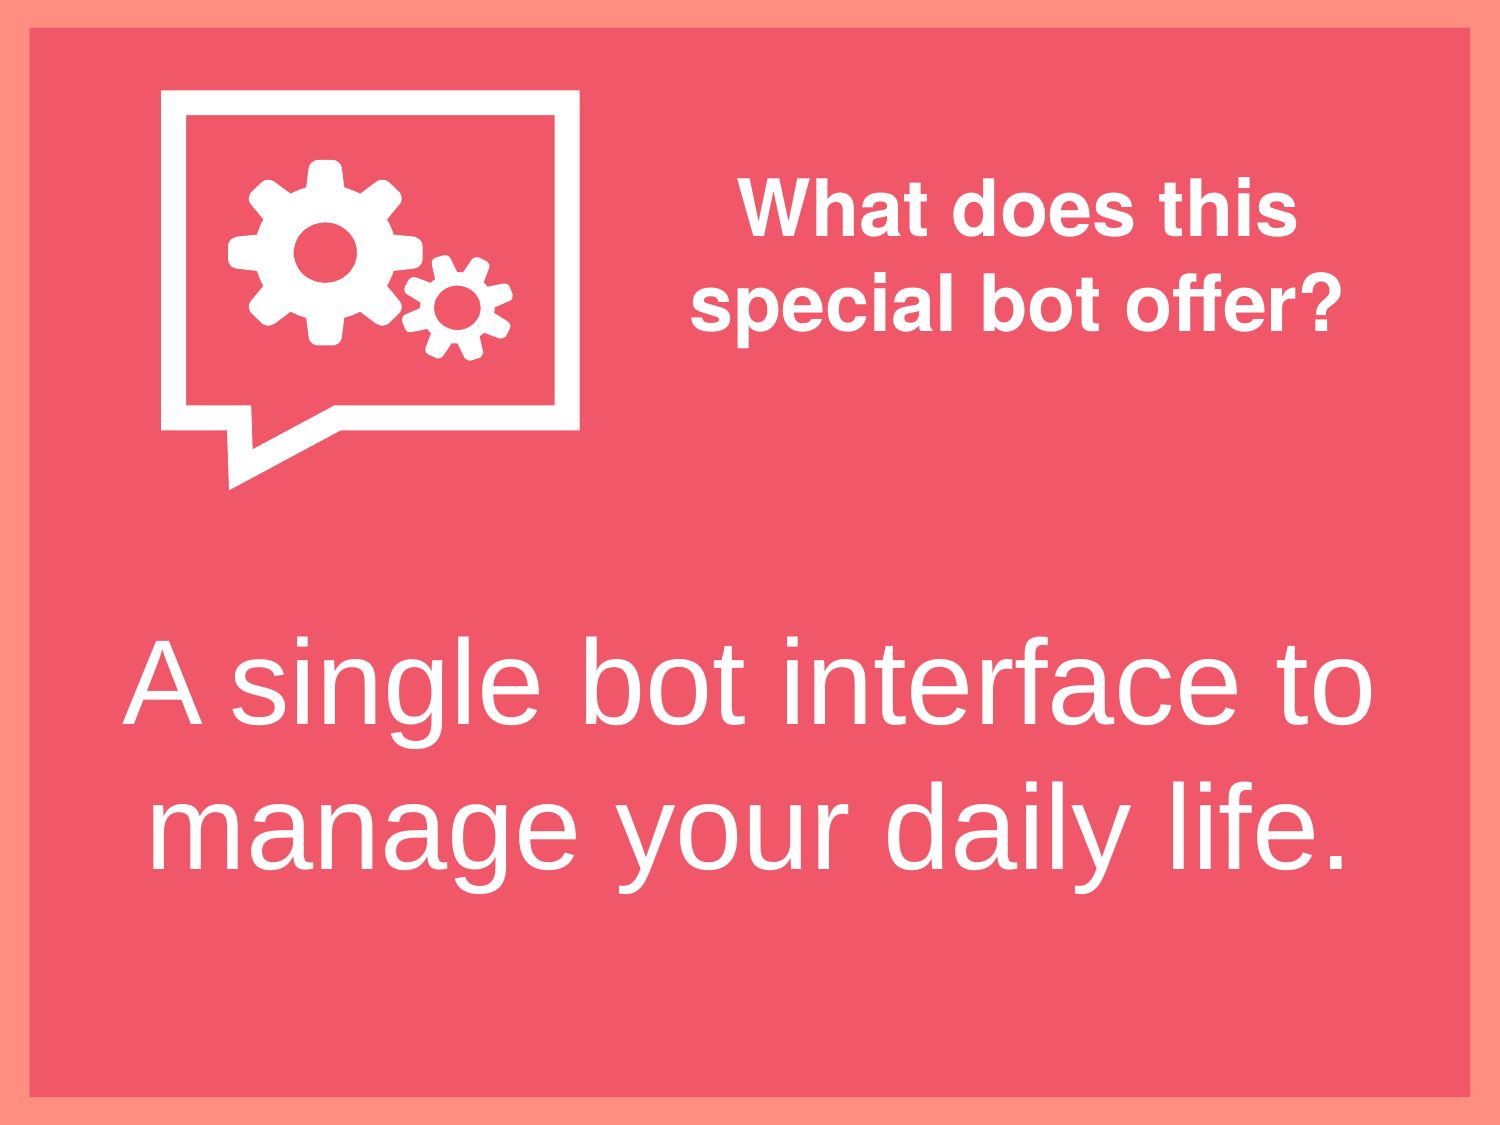

What does this special bot offer?
A single bot interface to manage your daily life.